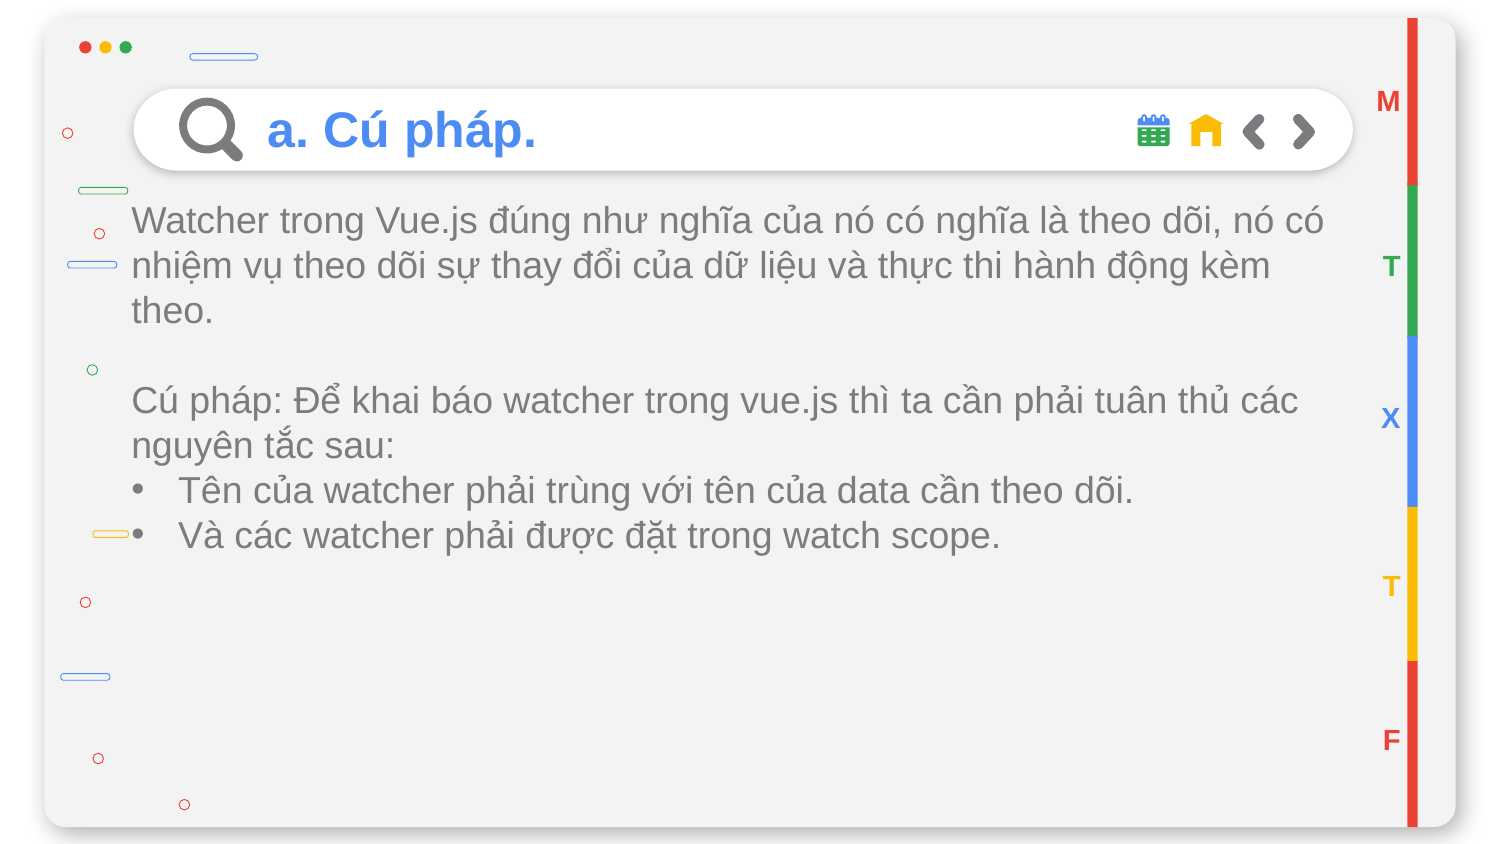

M
# a. Cú pháp.

Watcher trong Vue.js đúng như nghĩa của nó có nghĩa là theo dõi, nó có nhiệm vụ theo dõi sự thay đổi của dữ liệu và thực thi hành động kèm theo.

Cú pháp: Để khai báo watcher trong vue.js thì ta cần phải tuân thủ các nguyên tắc sau:
Tên của watcher phải trùng với tên của data cần theo dõi.
Và các watcher phải được đặt trong watch scope.
T

X

T

F